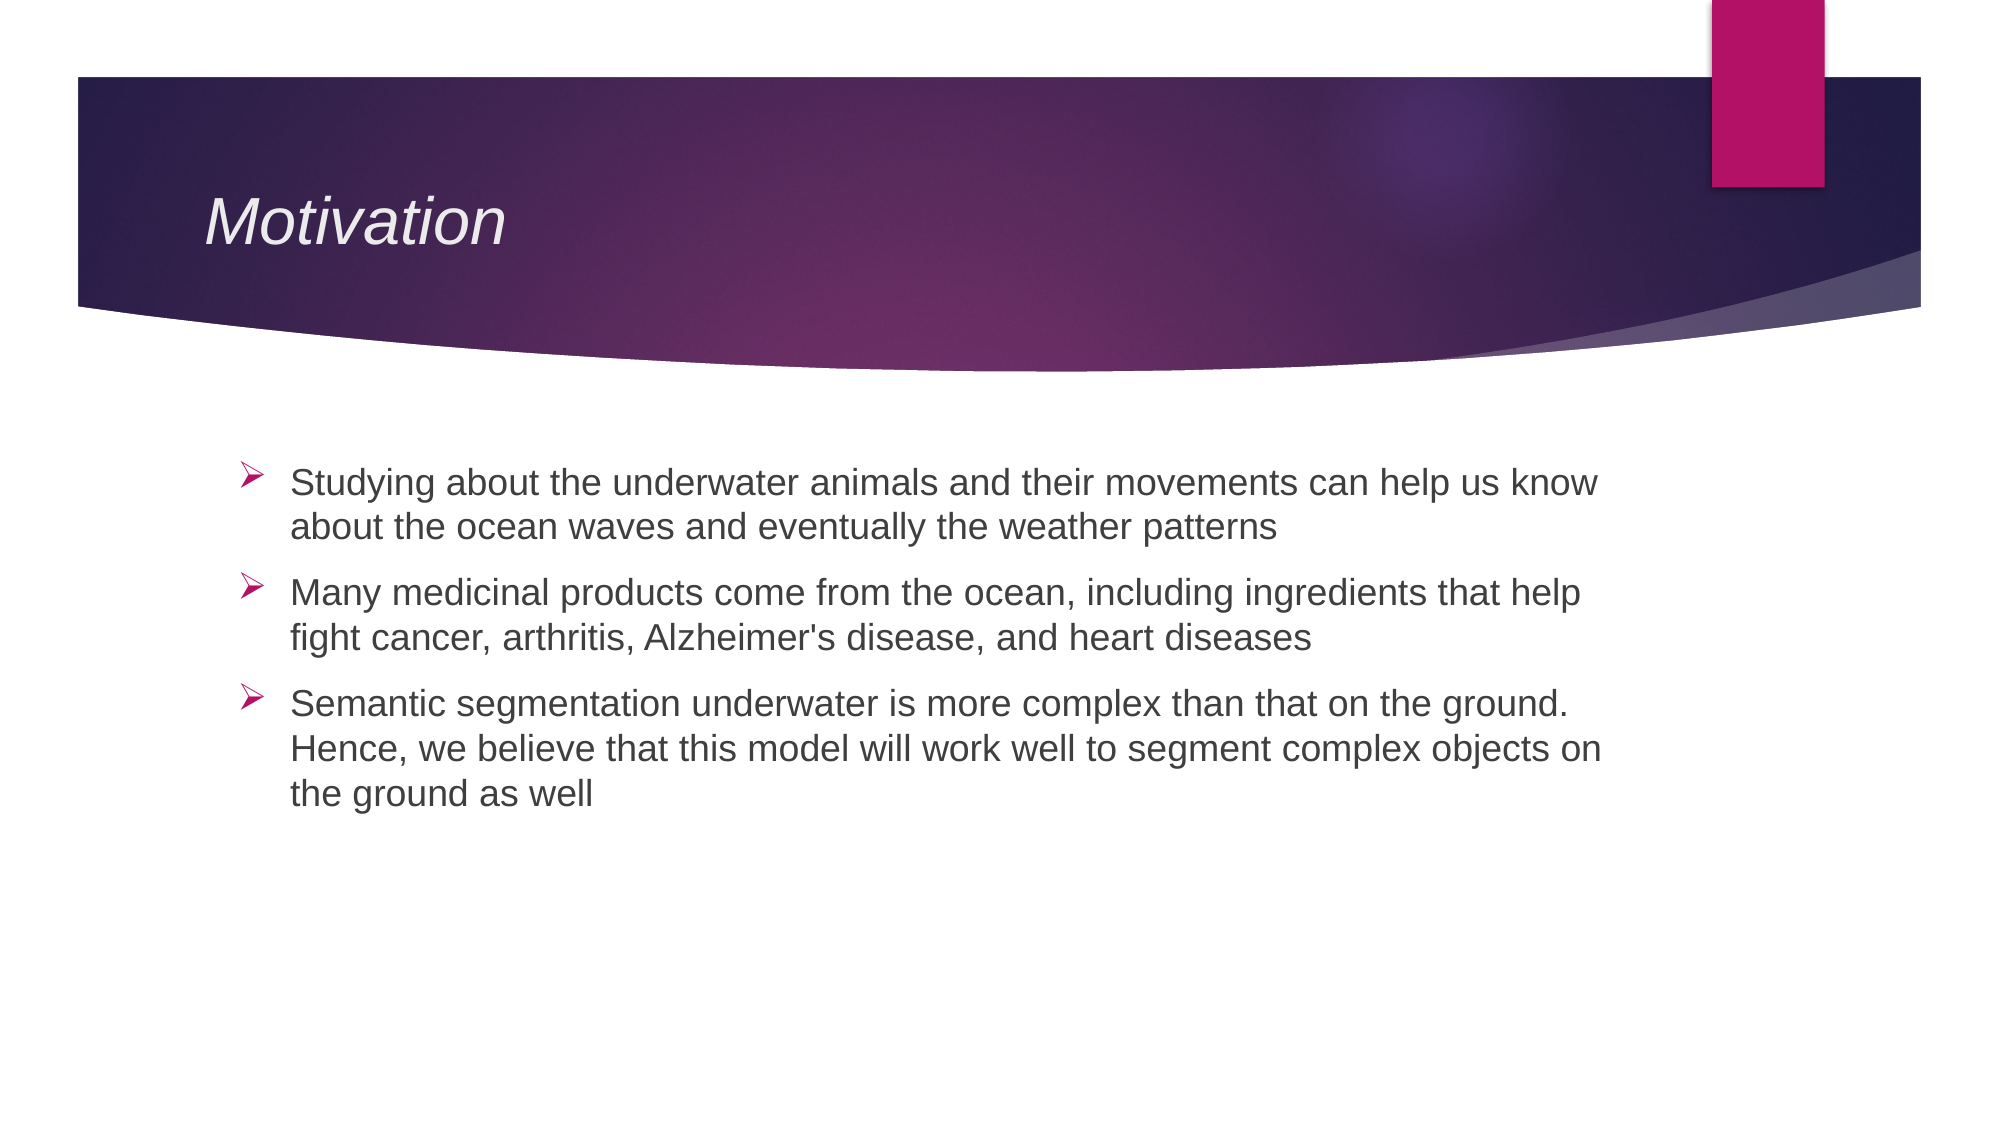

# Motivation
Studying about the underwater animals and their movements can help us know about the ocean waves and eventually the weather patterns
Many medicinal products come from the ocean, including ingredients that help fight cancer, arthritis, Alzheimer's disease, and heart diseases
Semantic segmentation underwater is more complex than that on the ground. Hence, we believe that this model will work well to segment complex objects on the ground as well